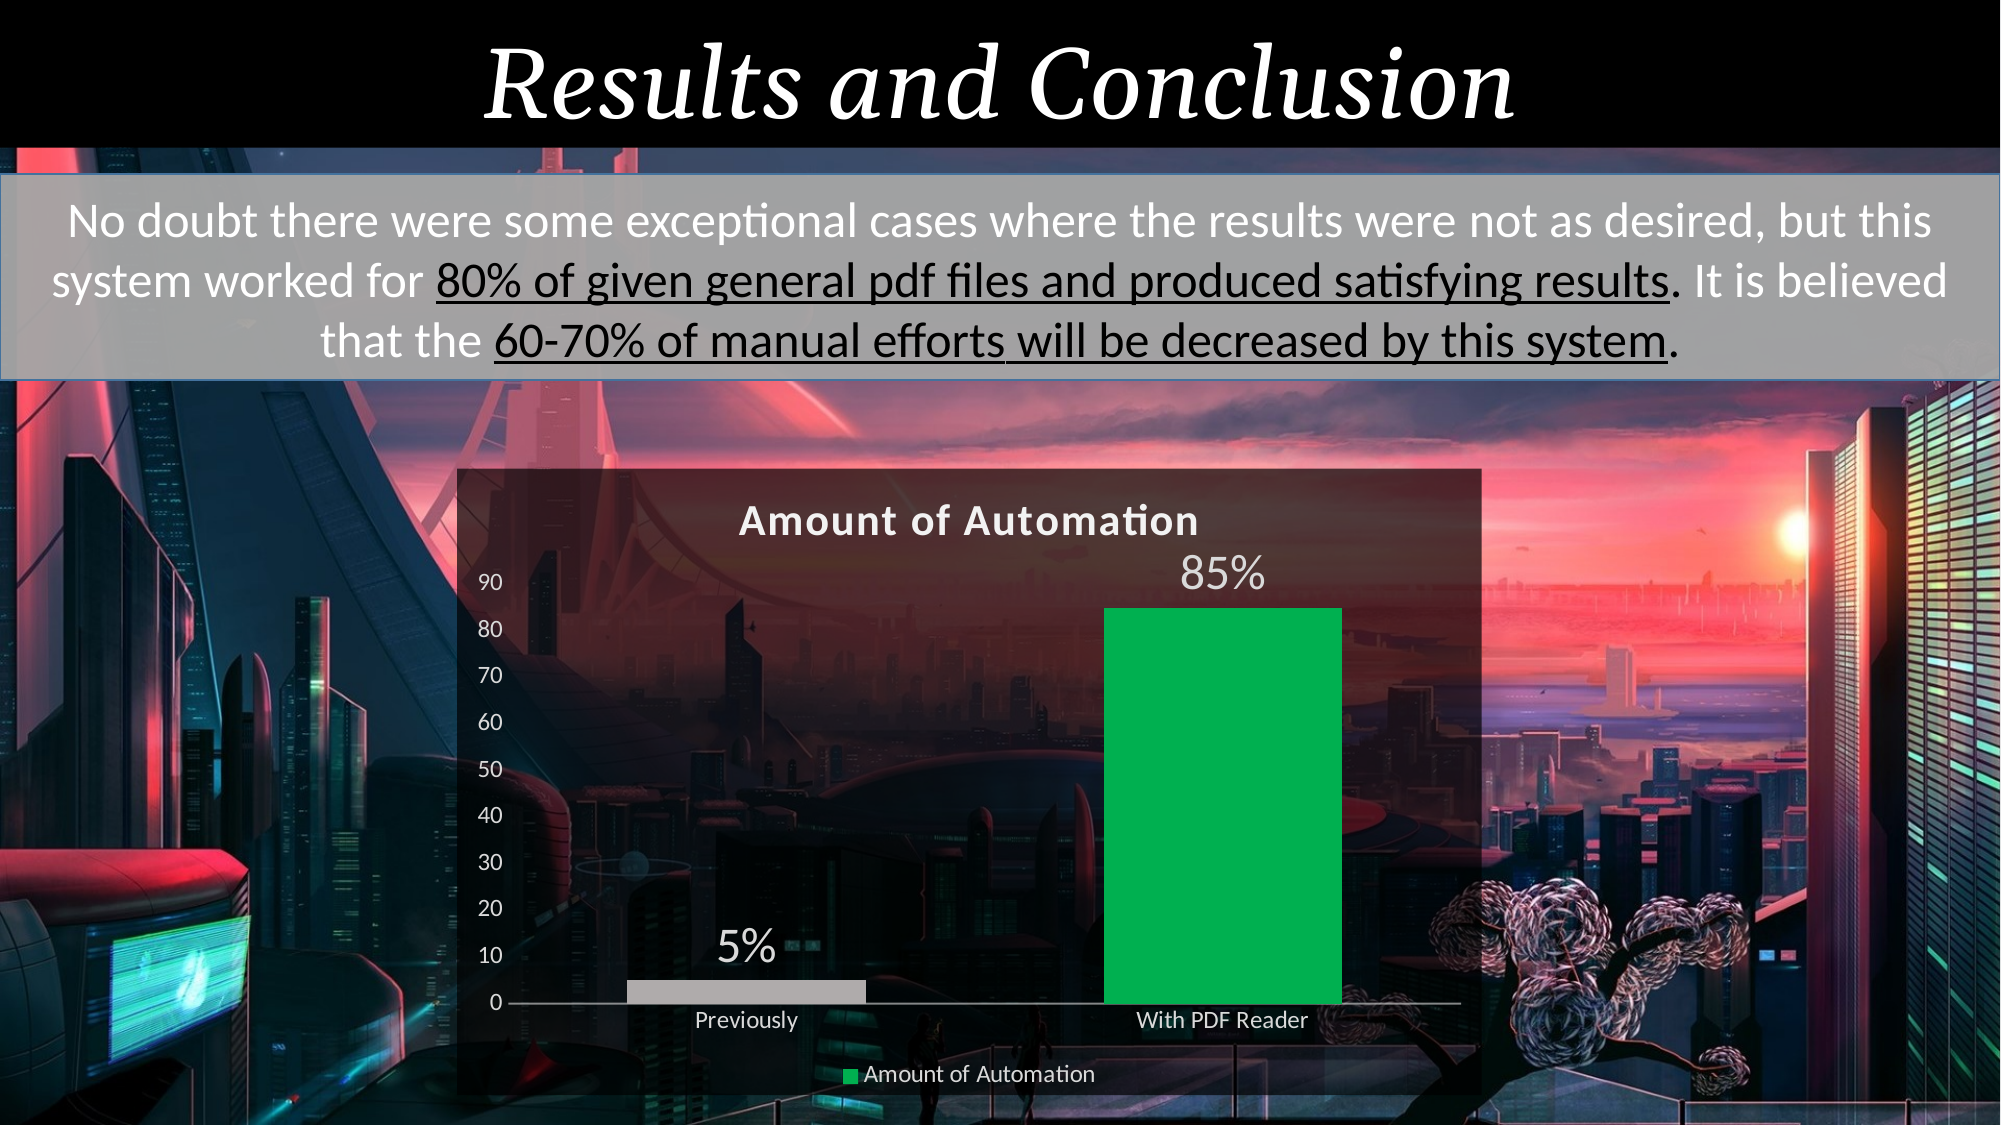

# Results and Conclusion
No doubt there were some exceptional cases where the results were not as desired, but this system worked for 80% of given general pdf files and produced satisfying results. It is believed that the 60-70% of manual efforts will be decreased by this system.

### Chart:

| Category | Amount of Automation |
|---|---|
| Previously | 5.0 |
| With PDF Reader | 85.0 |